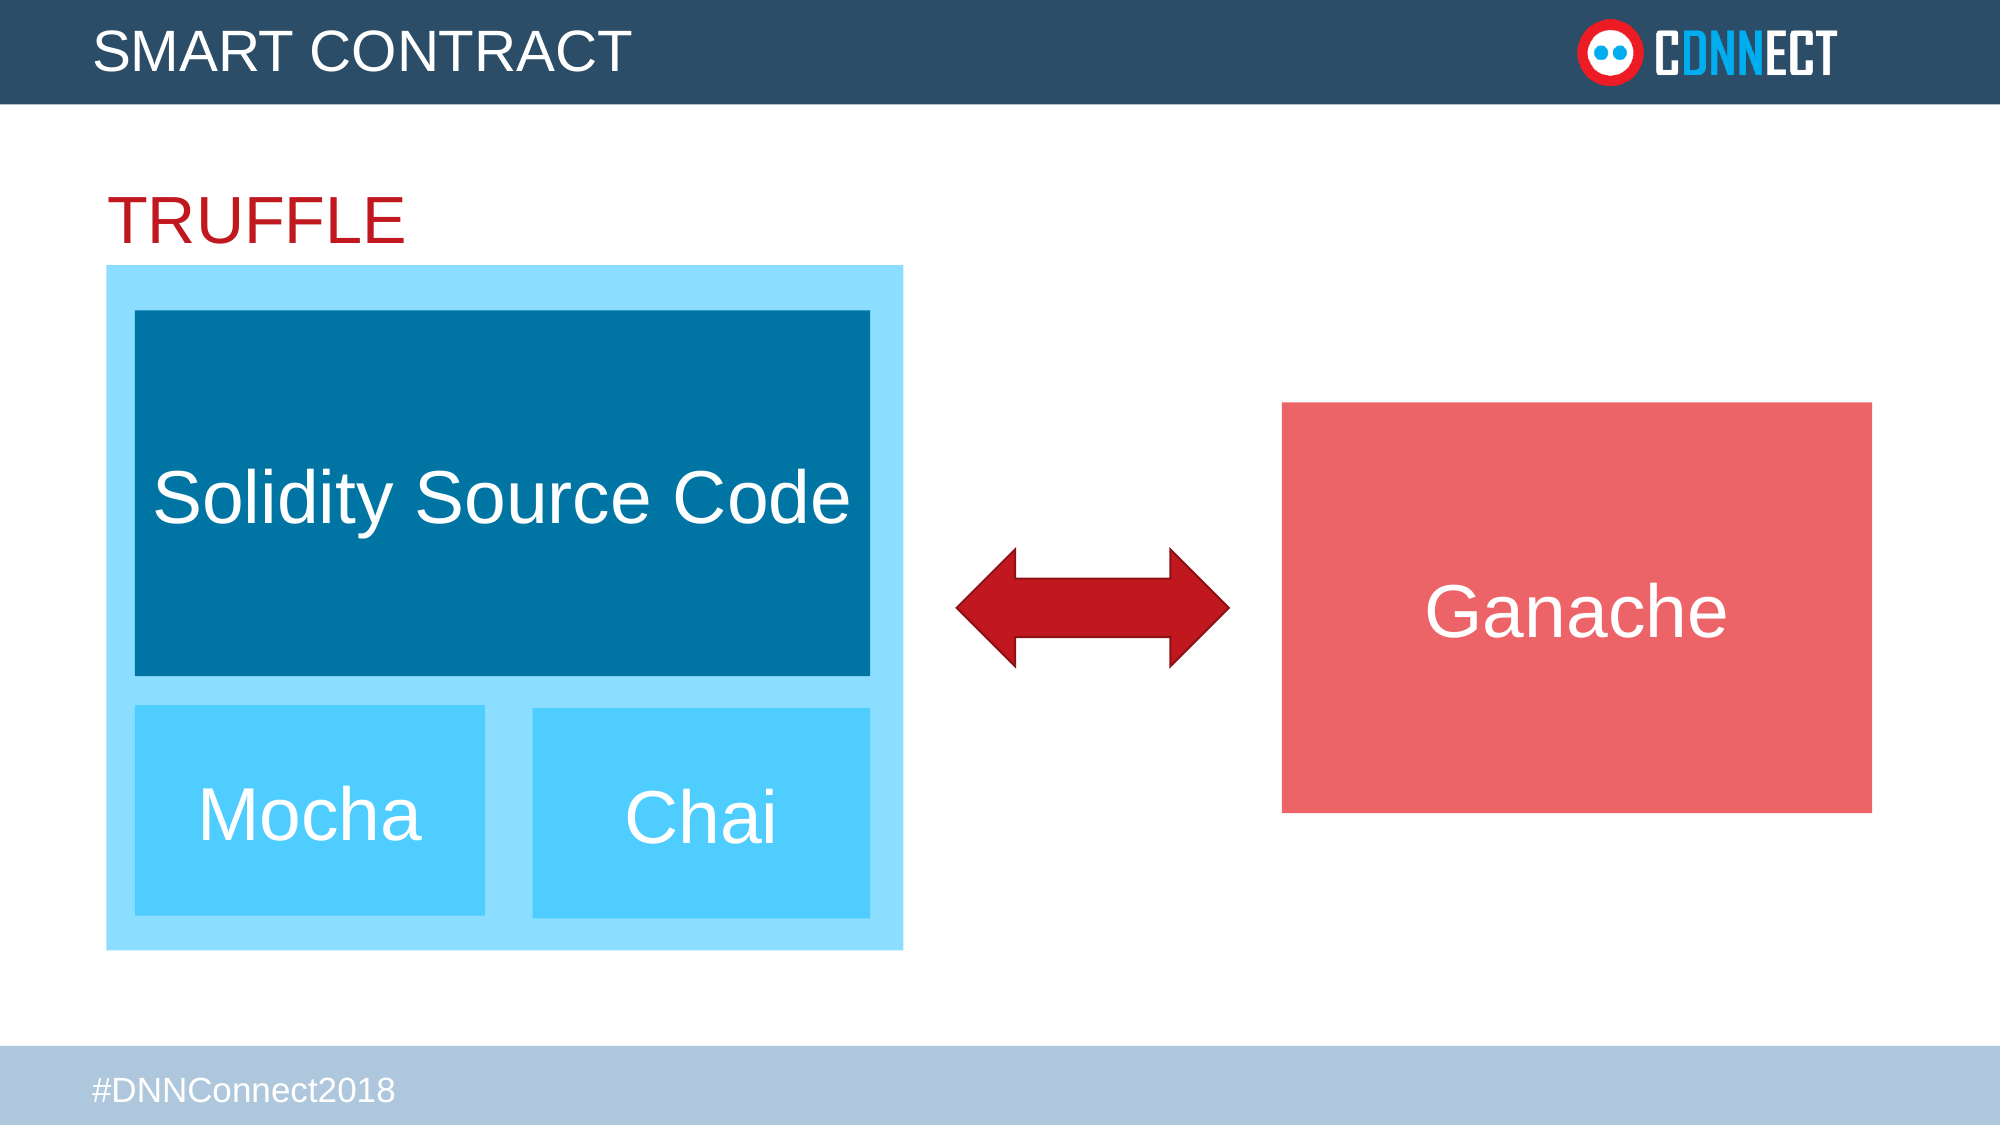

# SMART CONTRACT
TRUFFLE

Solidity Source Code
Ganache

Mocha
Chai